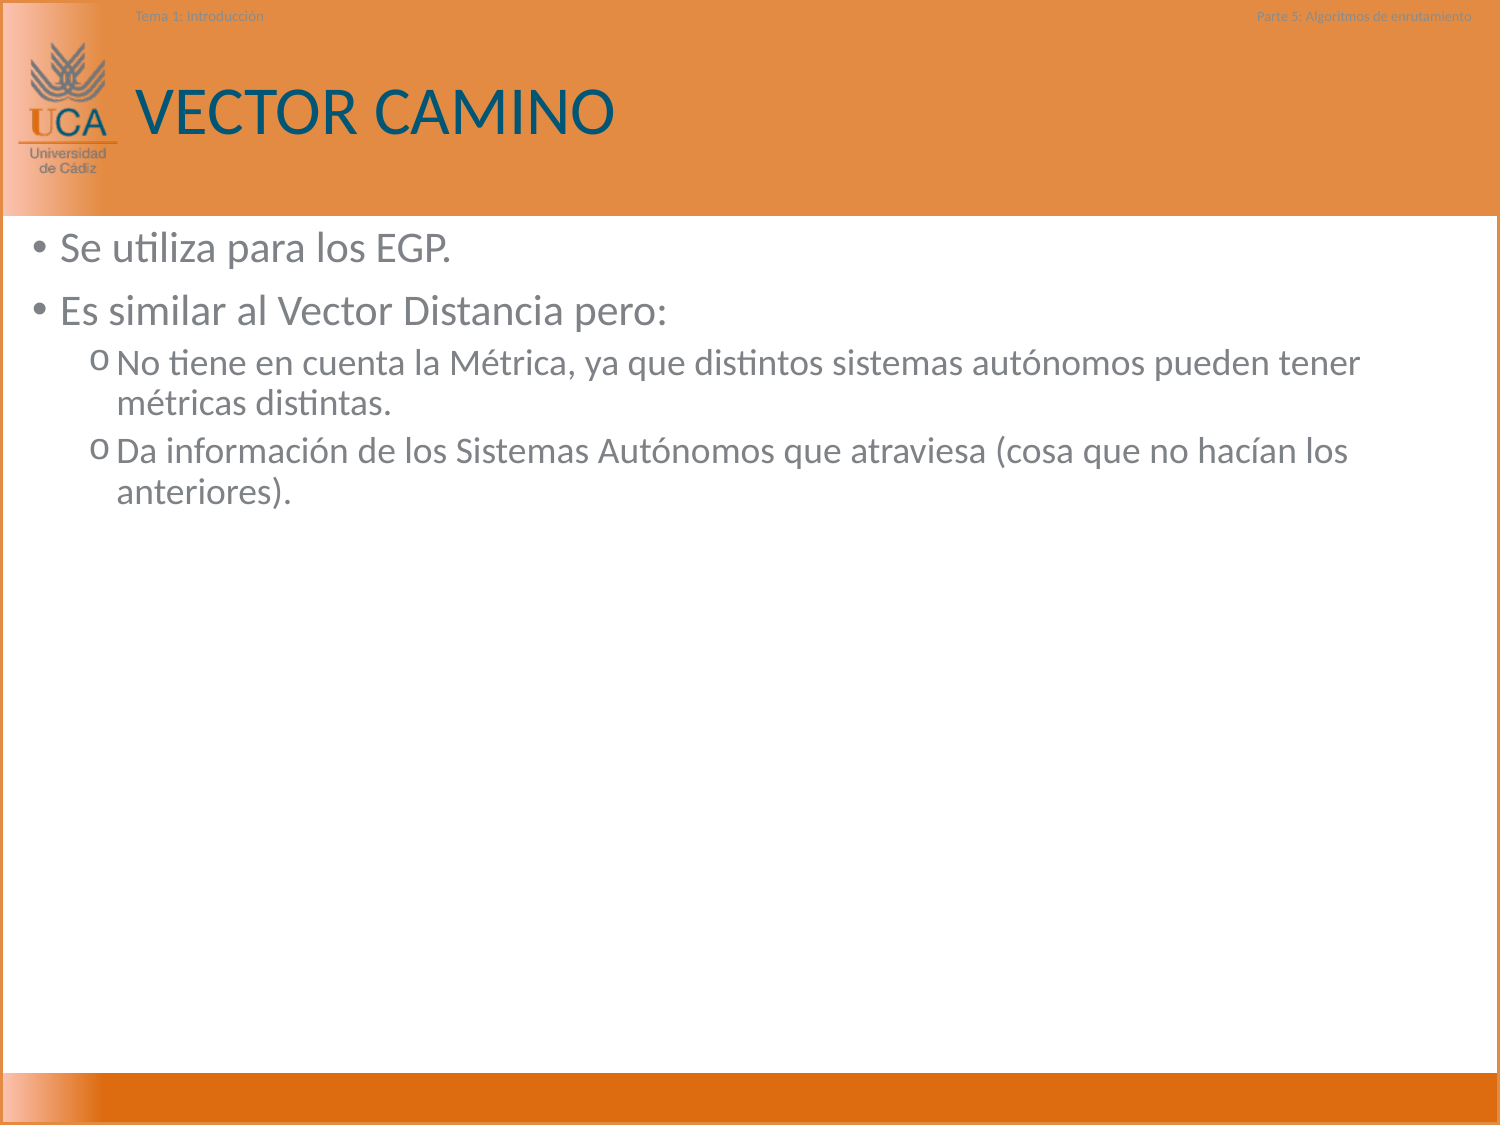

Tema 1: Introducción

Parte 5: Algoritmos de enrutamiento
# VECTOR CAMINO
Se utiliza para los EGP.
Es similar al Vector Distancia pero:
No tiene en cuenta la Métrica, ya que distintos sistemas autónomos pueden tener métricas distintas.
Da información de los Sistemas Autónomos que atraviesa (cosa que no hacían los anteriores).